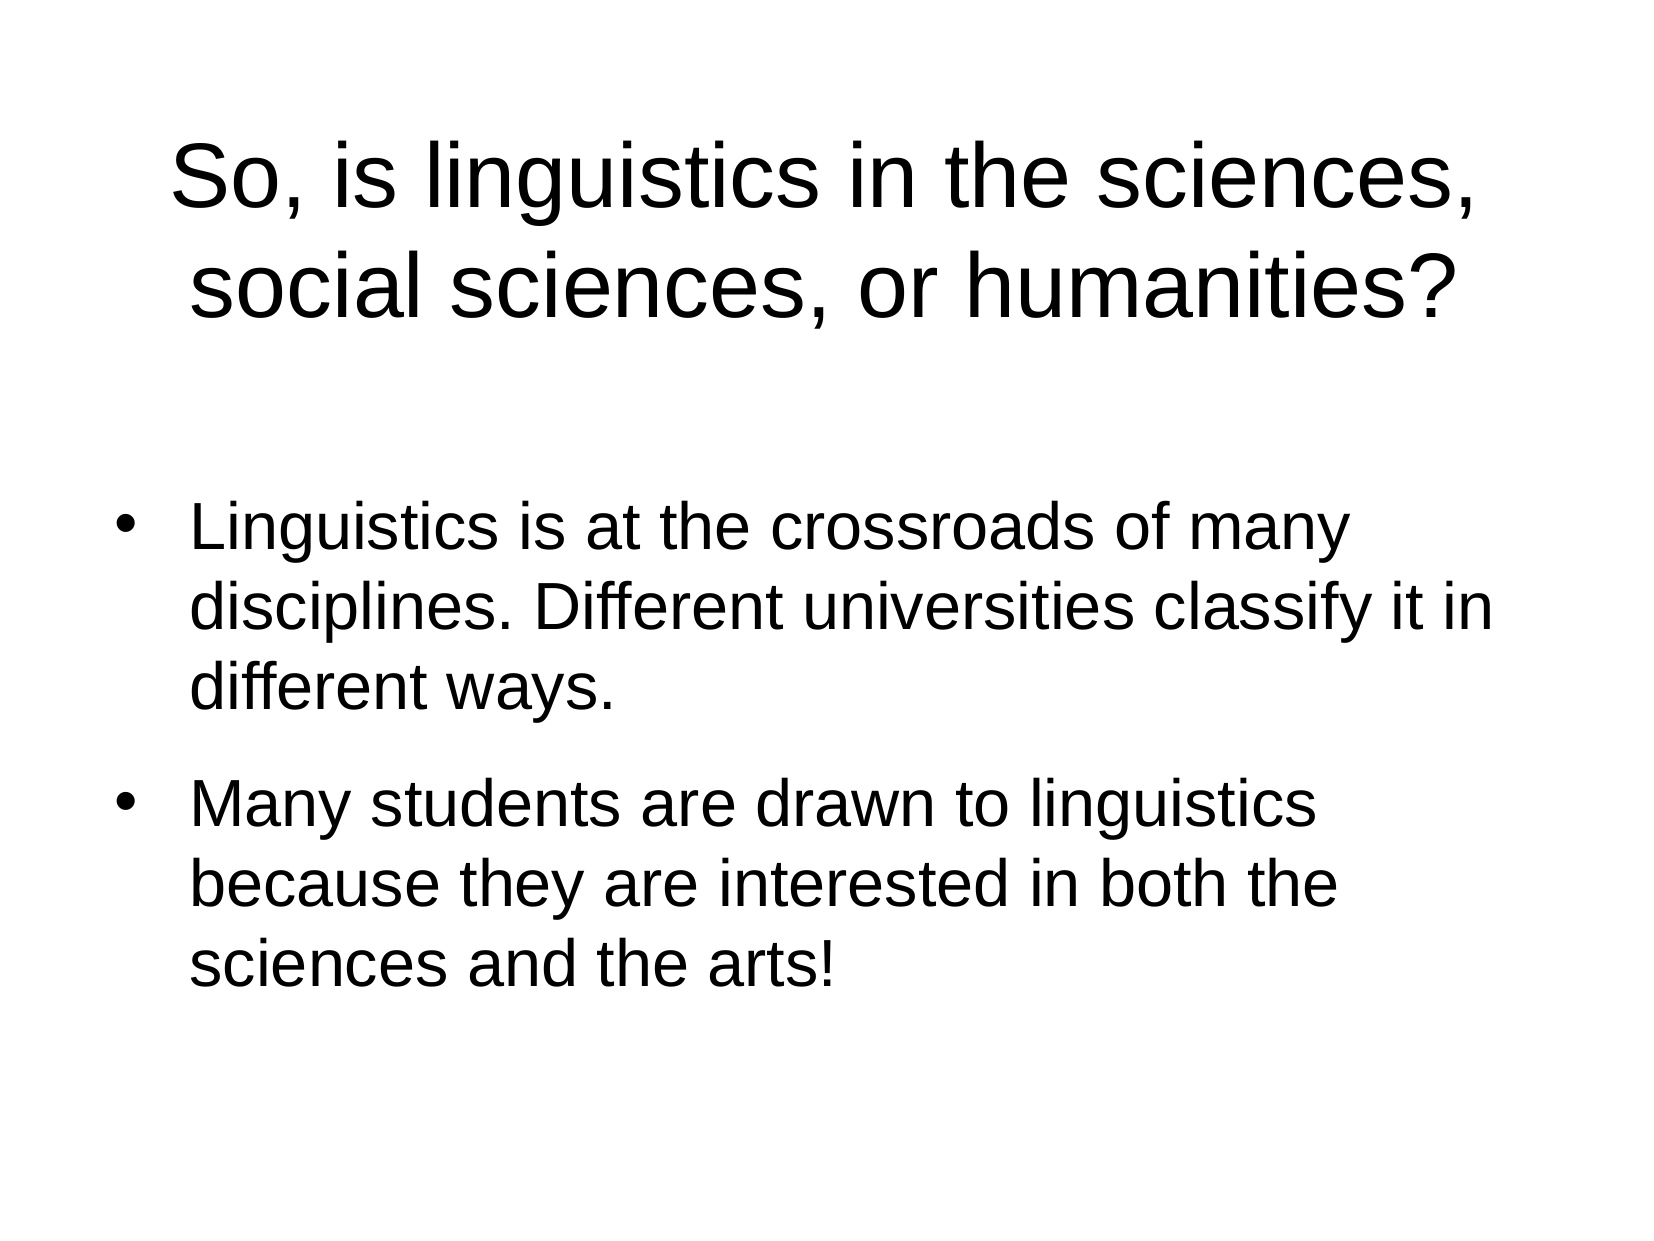

So, is linguistics in the sciences, social sciences, or humanities?
Linguistics is at the crossroads of many disciplines. Different universities classify it in different ways.
Many students are drawn to linguistics because they are interested in both the sciences and the arts!